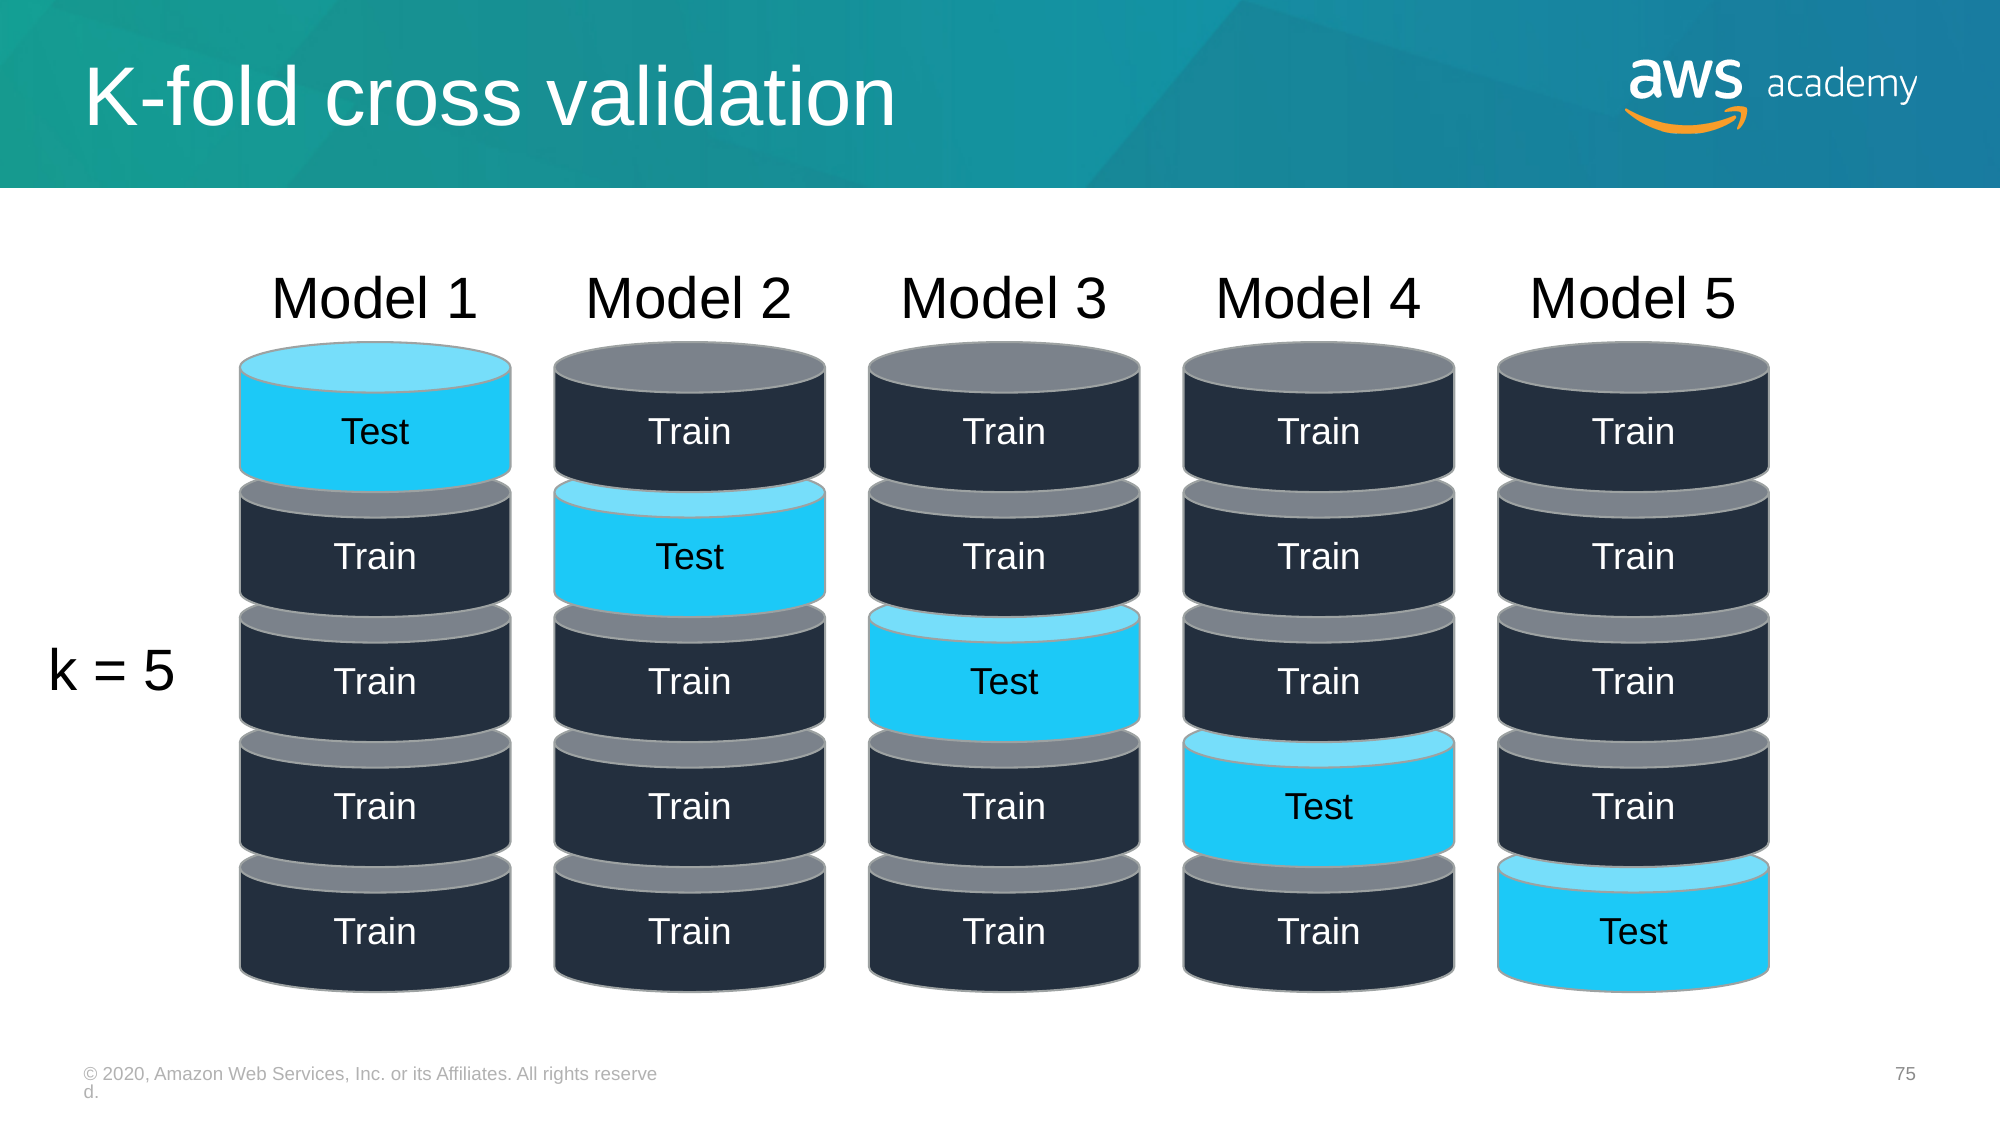

# K-fold cross validation
Model 1
Model 2
Model 3
Model 4
Model 5
Test
Train
Train
Train
Train
Train
Test
Train
Train
Train
Train
Train
Test
Train
Train
k = 5
Train
Train
Train
Test
Train
Train
Train
Train
Train
Test
© 2020, Amazon Web Services, Inc. or its Affiliates. All rights reserved.
75